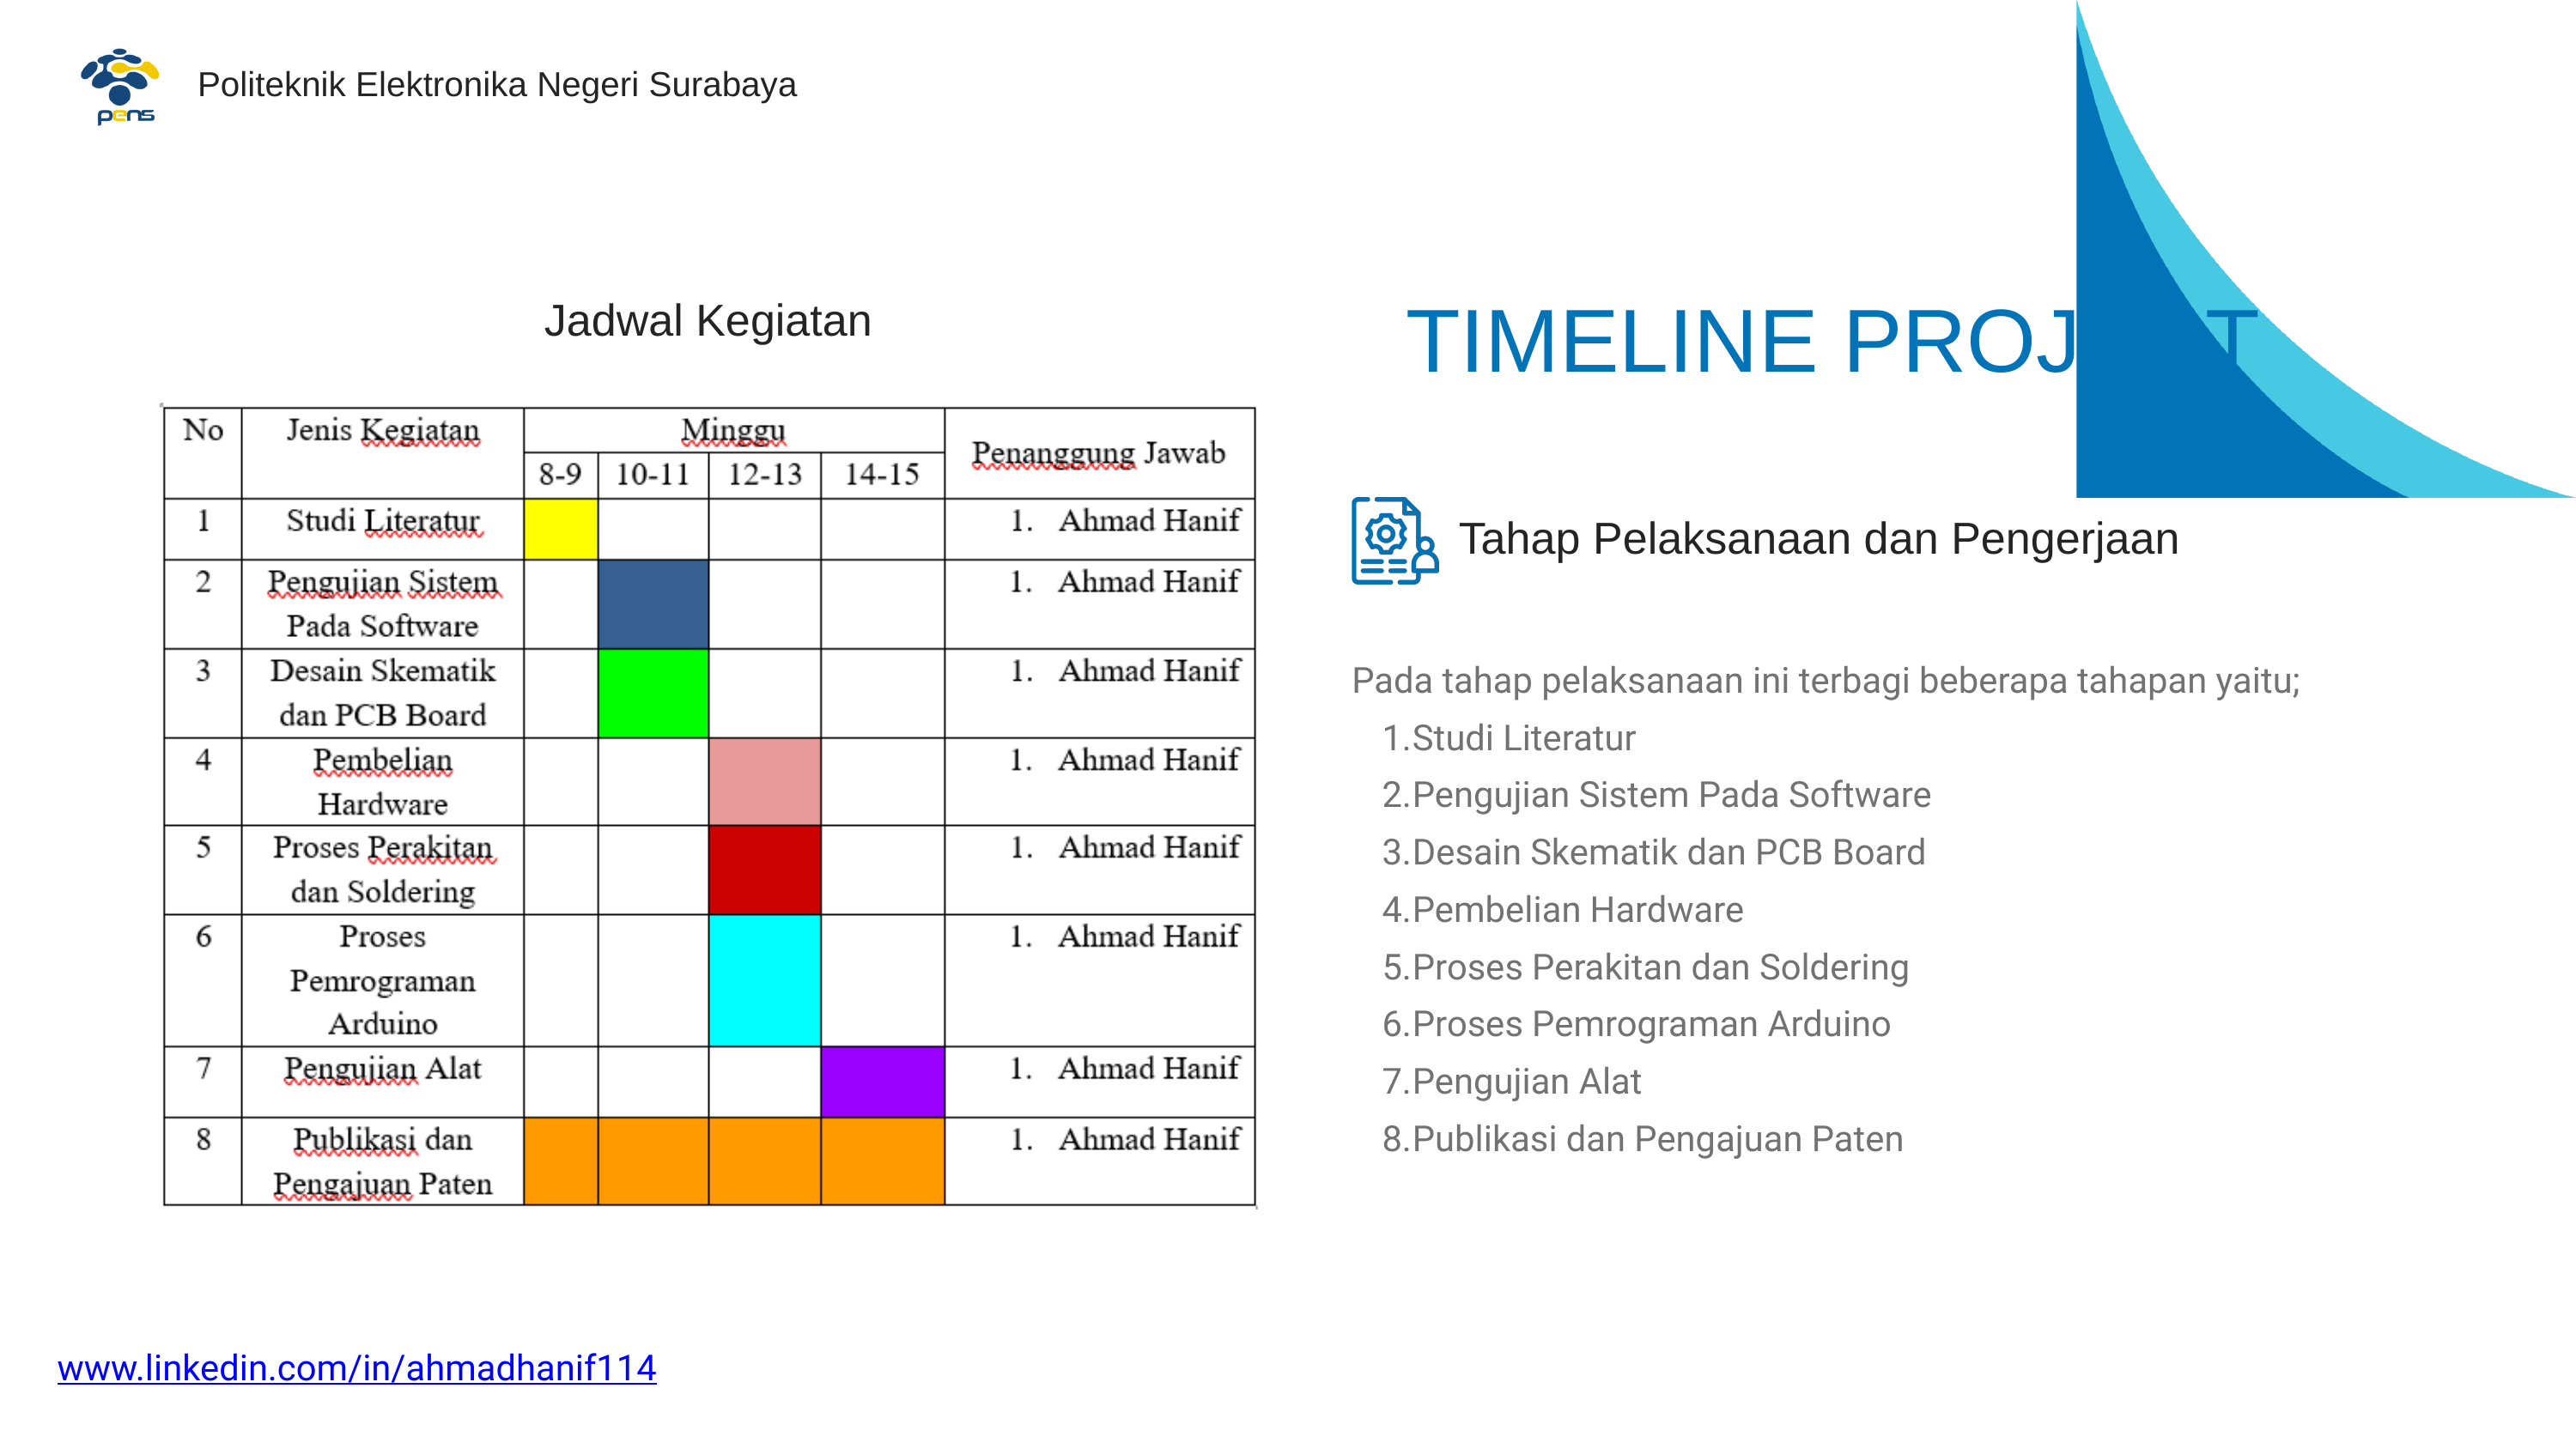

Politeknik Elektronika Negeri Surabaya
Jadwal Kegiatan
TIMELINE PROJECT

Tahap Pelaksanaan dan Pengerjaan
Pada tahap pelaksanaan ini terbagi beberapa tahapan yaitu;
Studi Literatur
Pengujian Sistem Pada Software
Desain Skematik dan PCB Board
Pembelian Hardware
Proses Perakitan dan Soldering
Proses Pemrograman Arduino
Pengujian Alat
Publikasi dan Pengajuan Paten
www.linkedin.com/in/ahmadhanif114